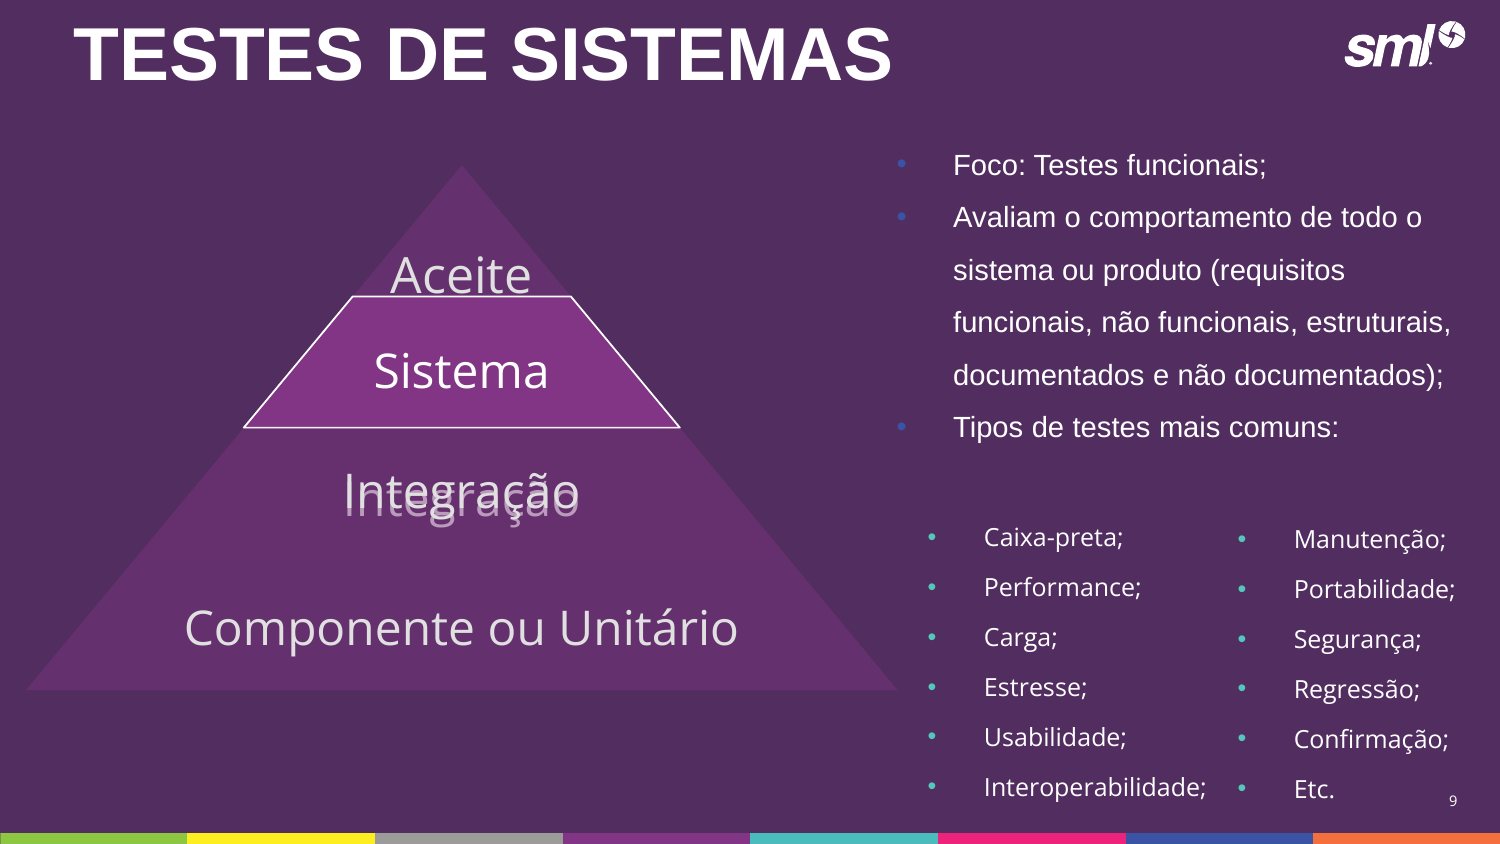

# Testes de sistemas
Foco: Testes funcionais;
Avaliam o comportamento de todo o sistema ou produto (requisitos funcionais, não funcionais, estruturais, documentados e não documentados);
Tipos de testes mais comuns:

Sistema
Integração
Componente ou Unitário
Aceite

Integração
Caixa-preta;
Performance;
Carga;
Estresse;
Usabilidade;
Interoperabilidade;
Manutenção;
Portabilidade;
Segurança;
Regressão;
Confirmação;
Etc.

9